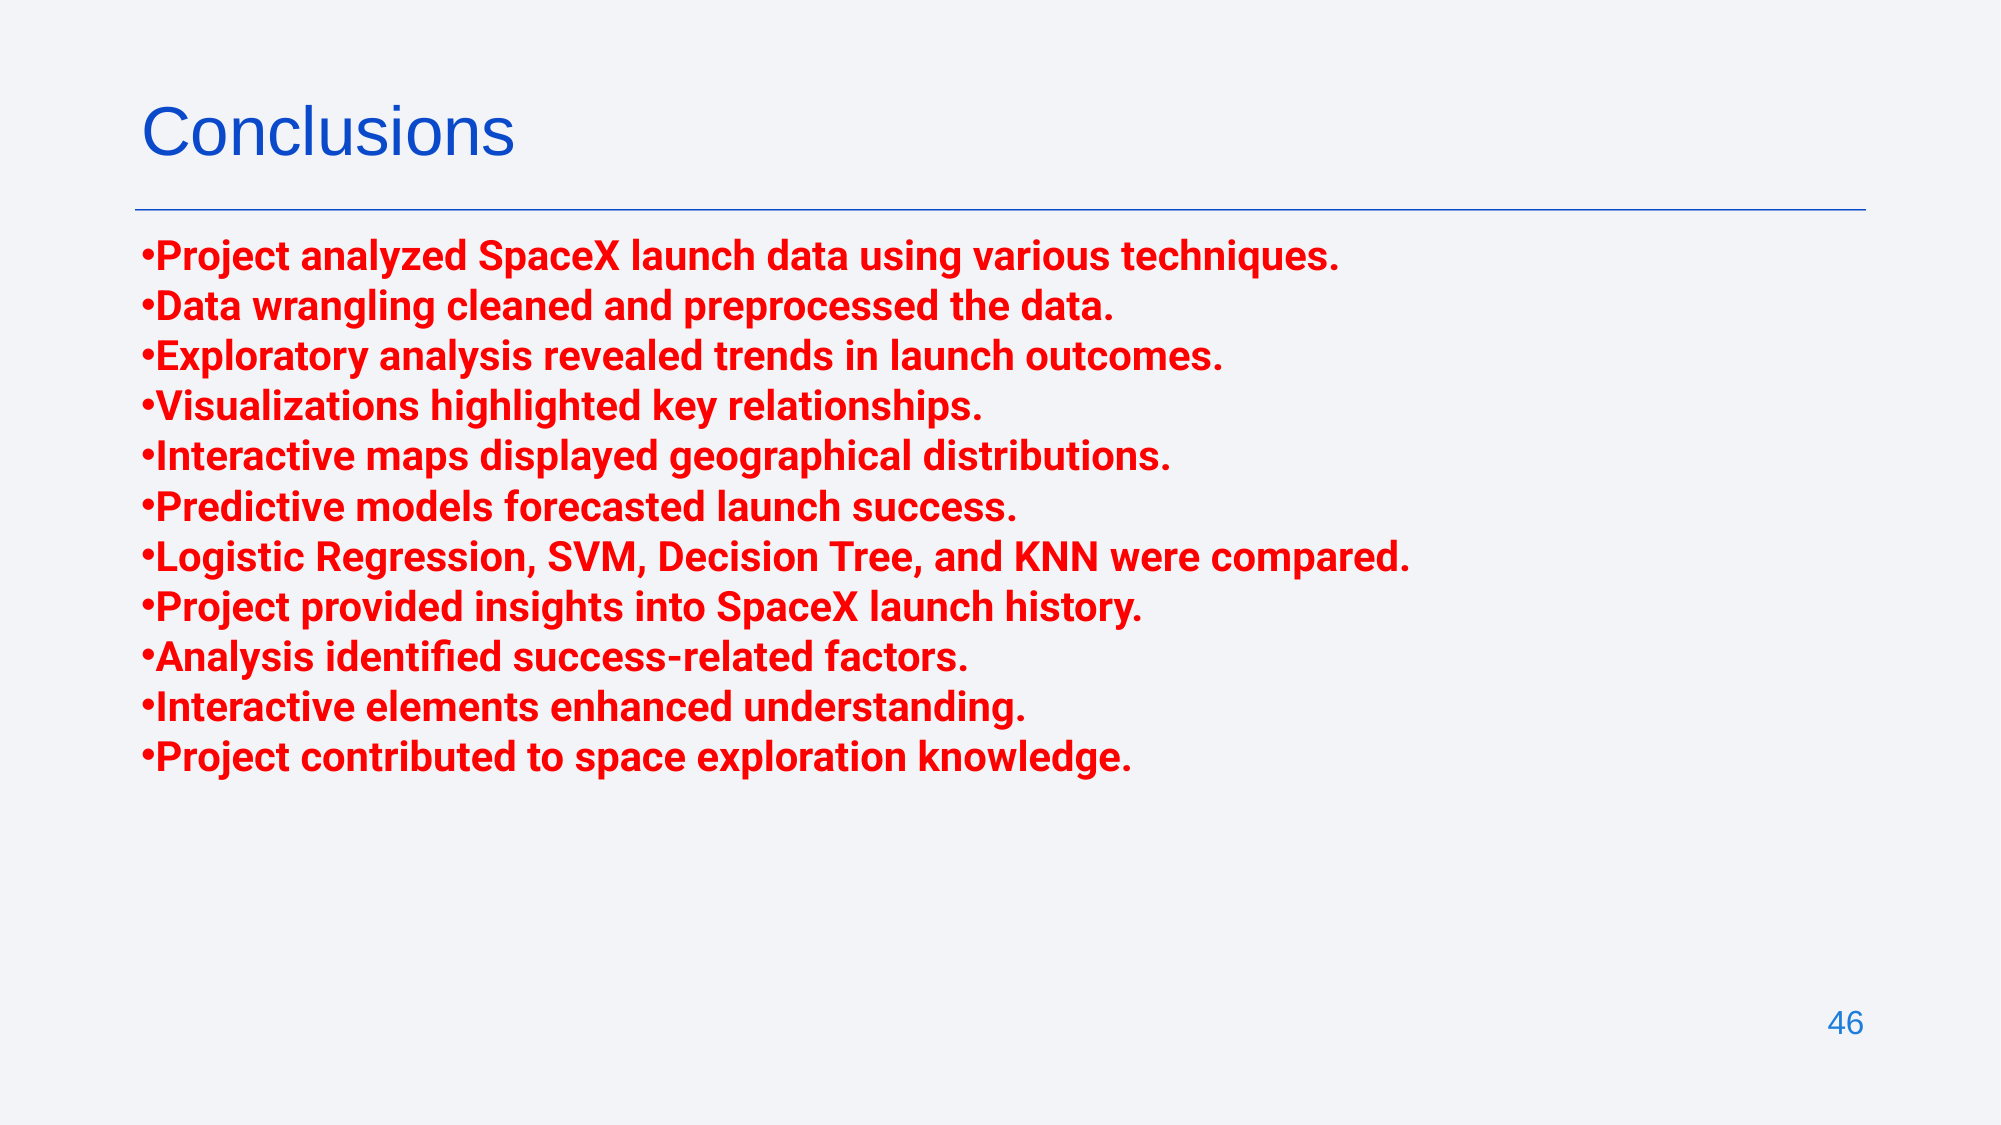

Conclusions
Project analyzed SpaceX launch data using various techniques.
Data wrangling cleaned and preprocessed the data.
Exploratory analysis revealed trends in launch outcomes.
Visualizations highlighted key relationships.
Interactive maps displayed geographical distributions.
Predictive models forecasted launch success.
Logistic Regression, SVM, Decision Tree, and KNN were compared.
Project provided insights into SpaceX launch history.
Analysis identified success-related factors.
Interactive elements enhanced understanding.
Project contributed to space exploration knowledge.

46